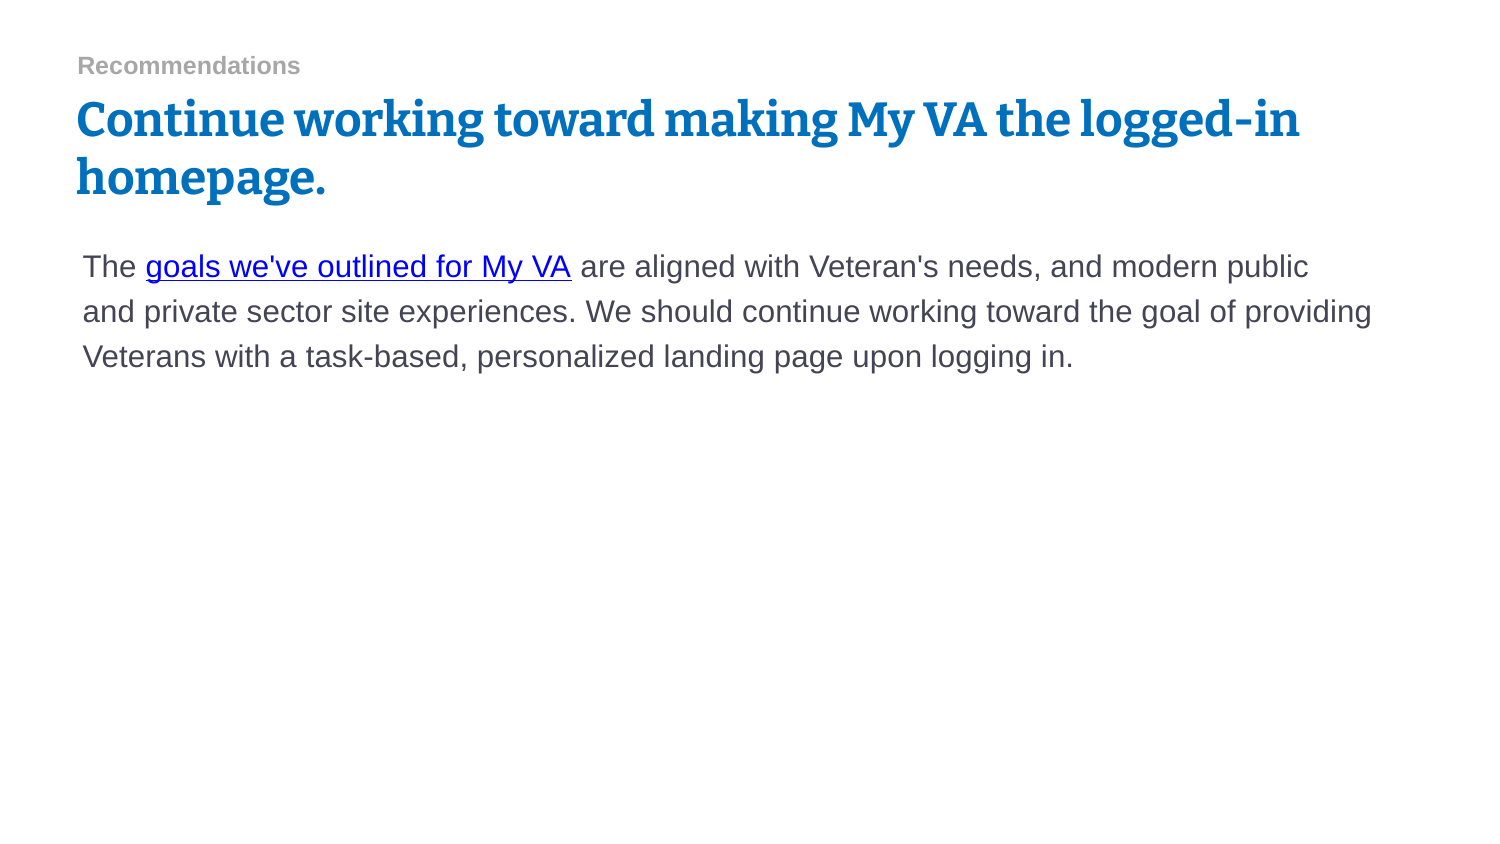

Recommendations
# Continue working toward making My VA the logged-in homepage.

The goals we've outlined for My VA are aligned with Veteran's needs, and modern public and private sector site experiences. We should continue working toward the goal of providing Veterans with a task-based, personalized landing page upon logging in.